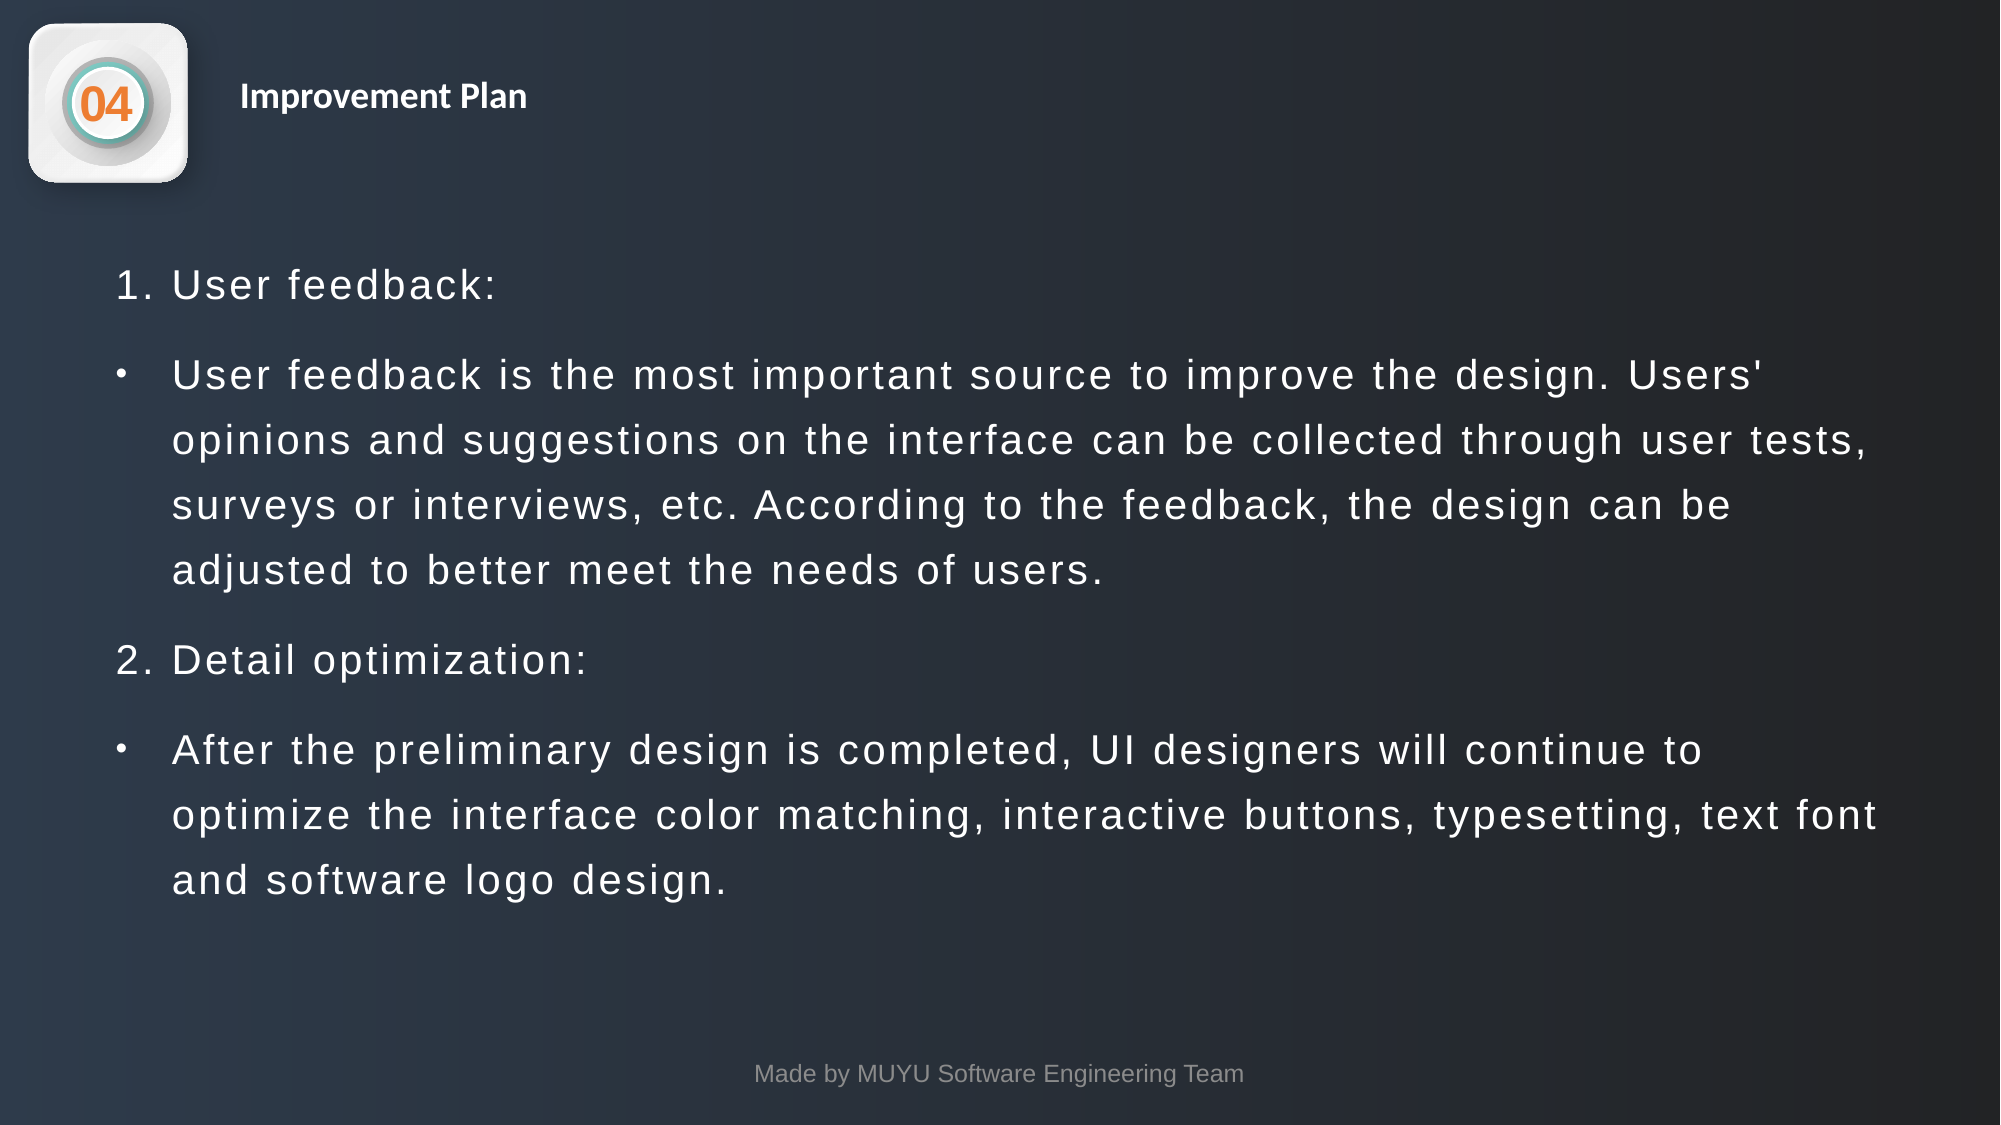

04
Improvement Plan
1. User feedback:
User feedback is the most important source to improve the design. Users' opinions and suggestions on the interface can be collected through user tests, surveys or interviews, etc. According to the feedback, the design can be adjusted to better meet the needs of users.
2. Detail optimization:
After the preliminary design is completed, UI designers will continue to optimize the interface color matching, interactive buttons, typesetting, text font and software logo design.
Made by MUYU Software Engineering Team